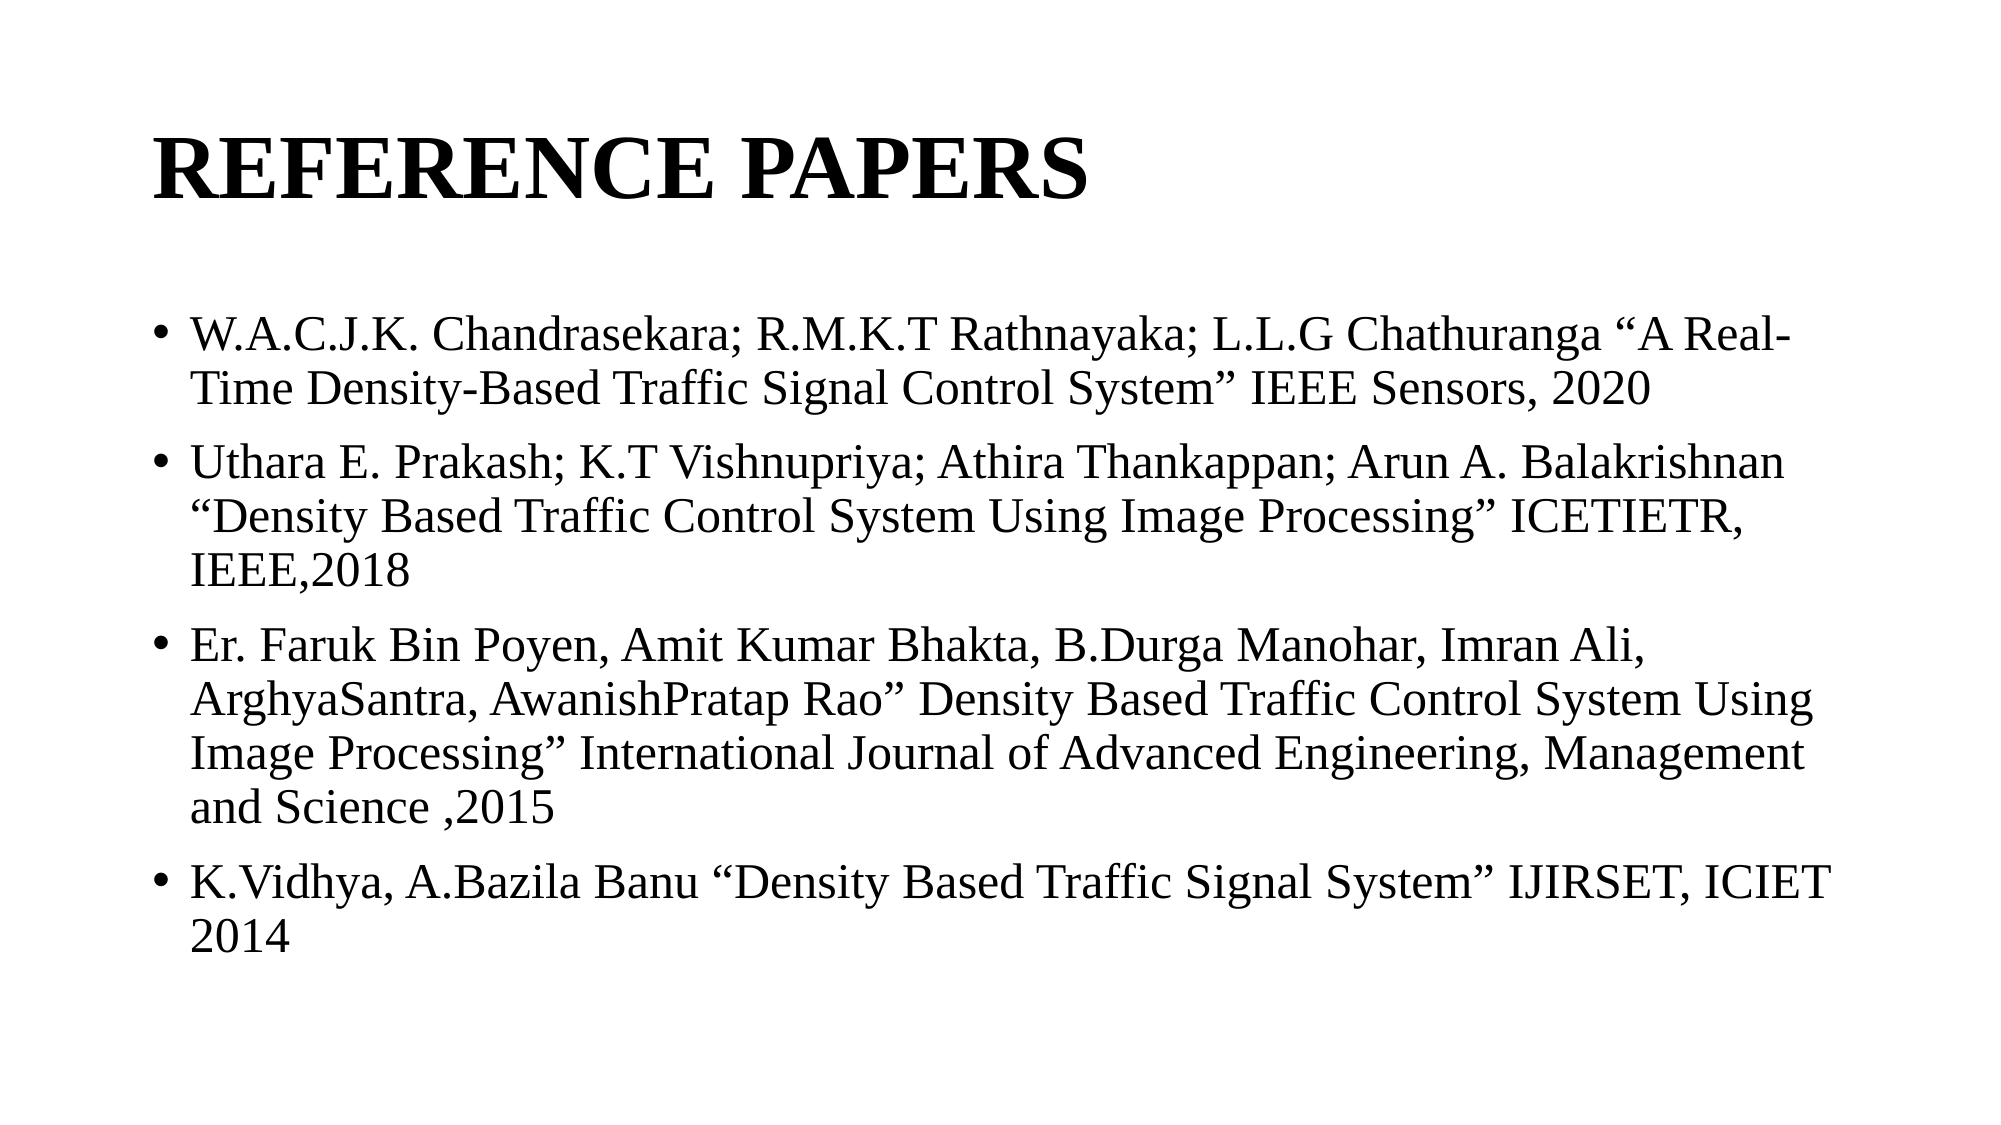

# REFERENCE PAPERS
W.A.C.J.K. Chandrasekara; R.M.K.T Rathnayaka; L.L.G Chathuranga “A Real-Time Density-Based Traffic Signal Control System” IEEE Sensors, 2020
Uthara E. Prakash; K.T Vishnupriya; Athira Thankappan; Arun A. Balakrishnan “Density Based Traffic Control System Using Image Processing” ICETIETR, IEEE,2018
Er. Faruk Bin Poyen, Amit Kumar Bhakta, B.Durga Manohar, Imran Ali, ArghyaSantra, AwanishPratap Rao” Density Based Traffic Control System Using Image Processing” International Journal of Advanced Engineering, Management and Science ,2015
K.Vidhya, A.Bazila Banu “Density Based Traffic Signal System” IJIRSET, ICIET 2014